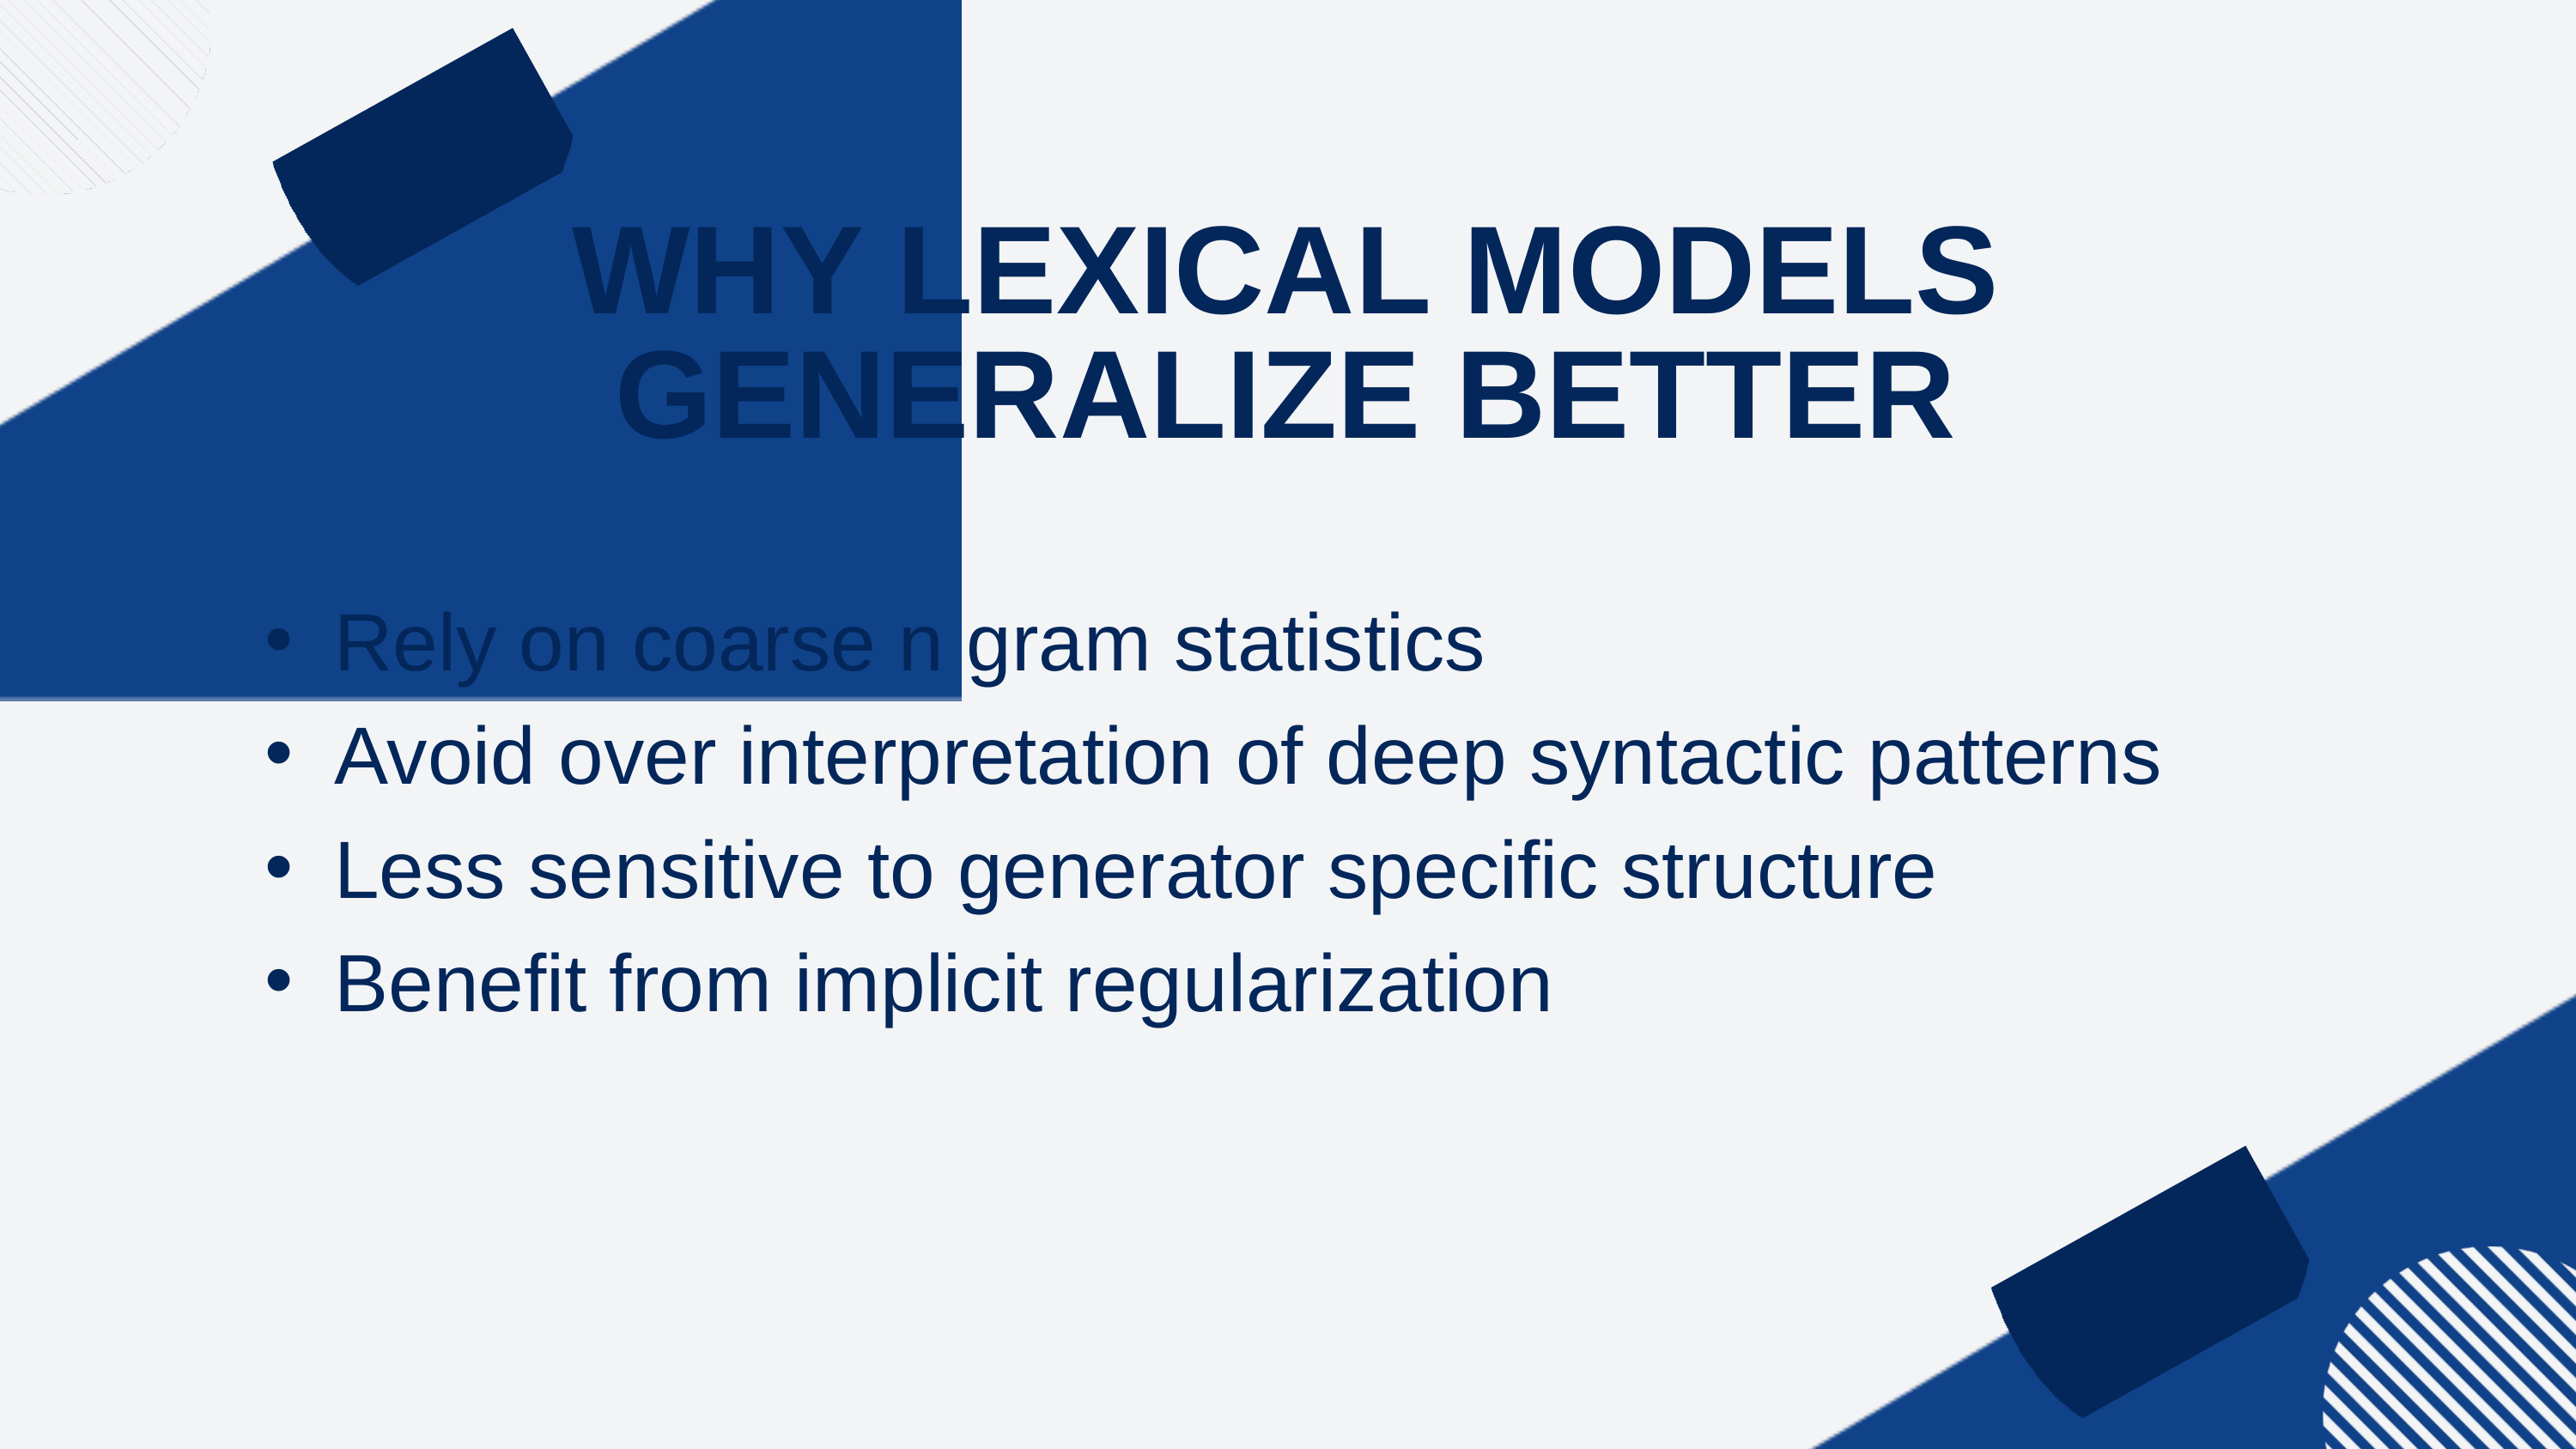

WHY LEXICAL MODELS GENERALIZE BETTER
Rely on coarse n gram statistics
Avoid over interpretation of deep syntactic patterns
Less sensitive to generator specific structure
Benefit from implicit regularization